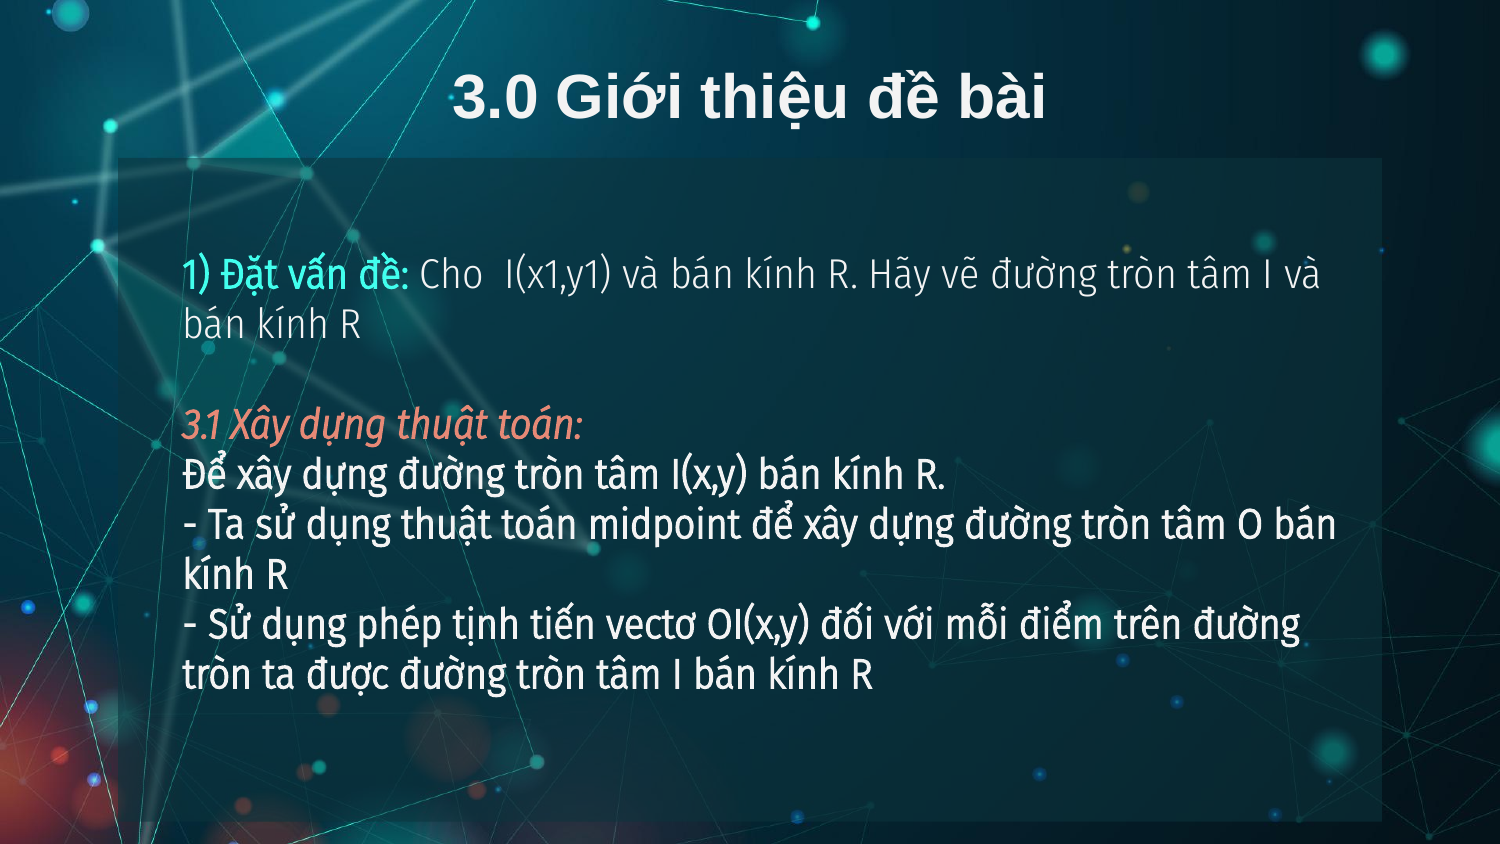

# 3.0 Giới thiệu đề bài

1) Đặt vấn đề: Cho  I(x1,y1) và bán kính R. Hãy vẽ đường tròn tâm I và bán kính R

3.1 Xây dựng thuật toán:
Để xây dựng đường tròn tâm I(x,y) bán kính R.
- Ta sử dụng thuật toán midpoint để xây dựng đường tròn tâm O bán kính R
- Sử dụng phép tịnh tiến vectơ OI(x,y) đối với mỗi điểm trên đường tròn ta được đường tròn tâm I bán kính R